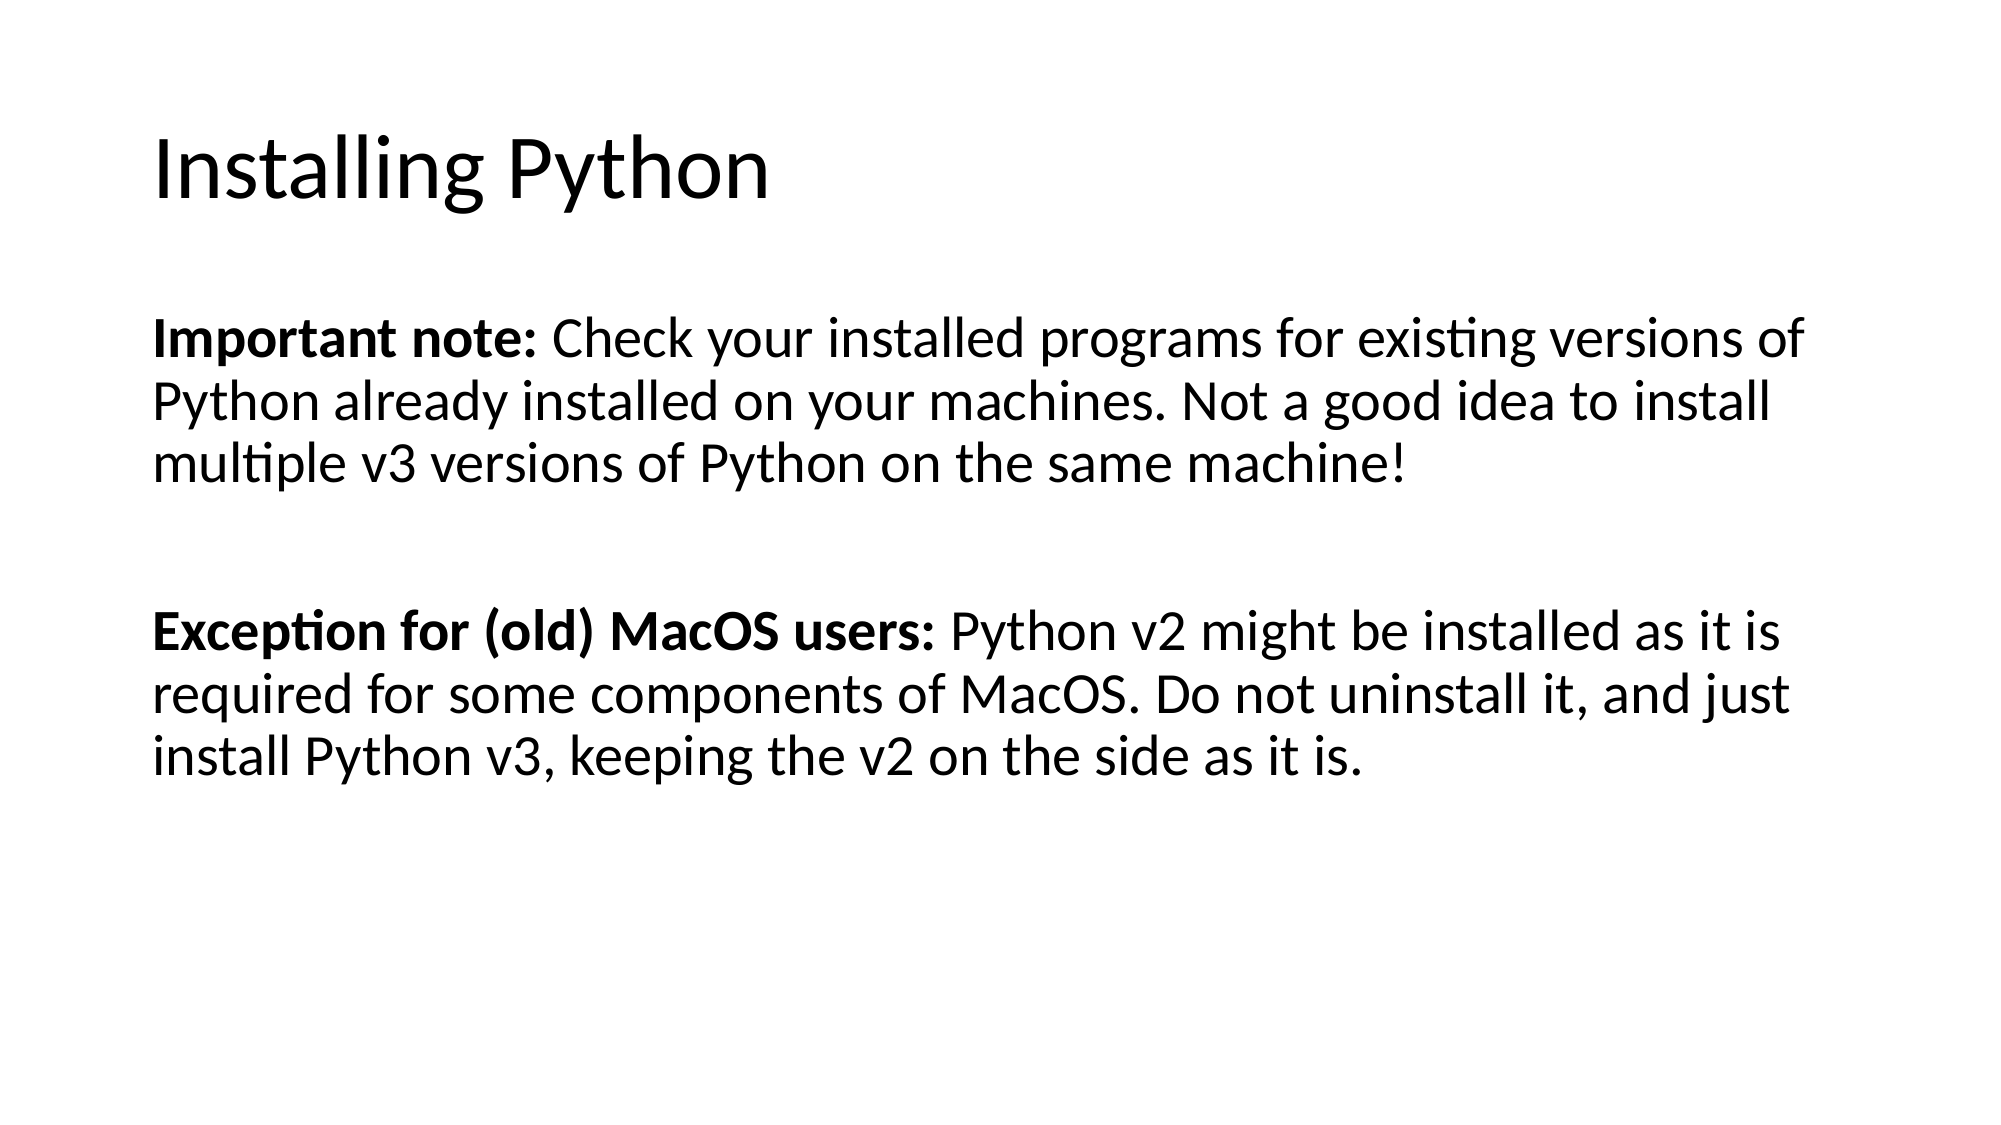

# Installing Python
Important note: Check your installed programs for existing versions of Python already installed on your machines. Not a good idea to install multiple v3 versions of Python on the same machine!

Exception for (old) MacOS users: Python v2 might be installed as it is required for some components of MacOS. Do not uninstall it, and just install Python v3, keeping the v2 on the side as it is.